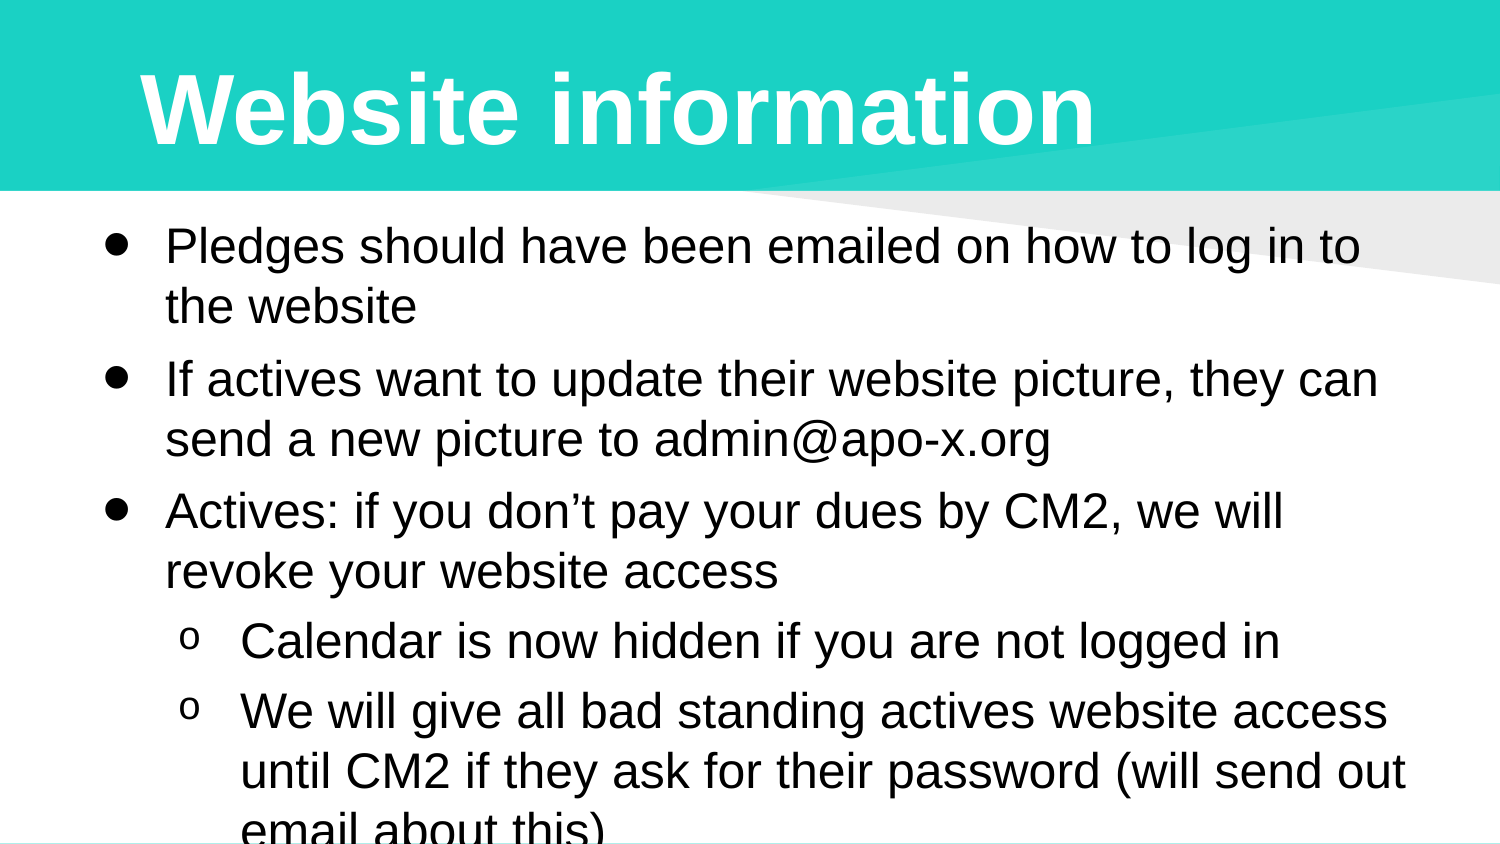

# Website information
Pledges should have been emailed on how to log in to the website
If actives want to update their website picture, they can send a new picture to admin@apo-x.org
Actives: if you don’t pay your dues by CM2, we will revoke your website access
Calendar is now hidden if you are not logged in
We will give all bad standing actives website access until CM2 if they ask for their password (will send out email about this)